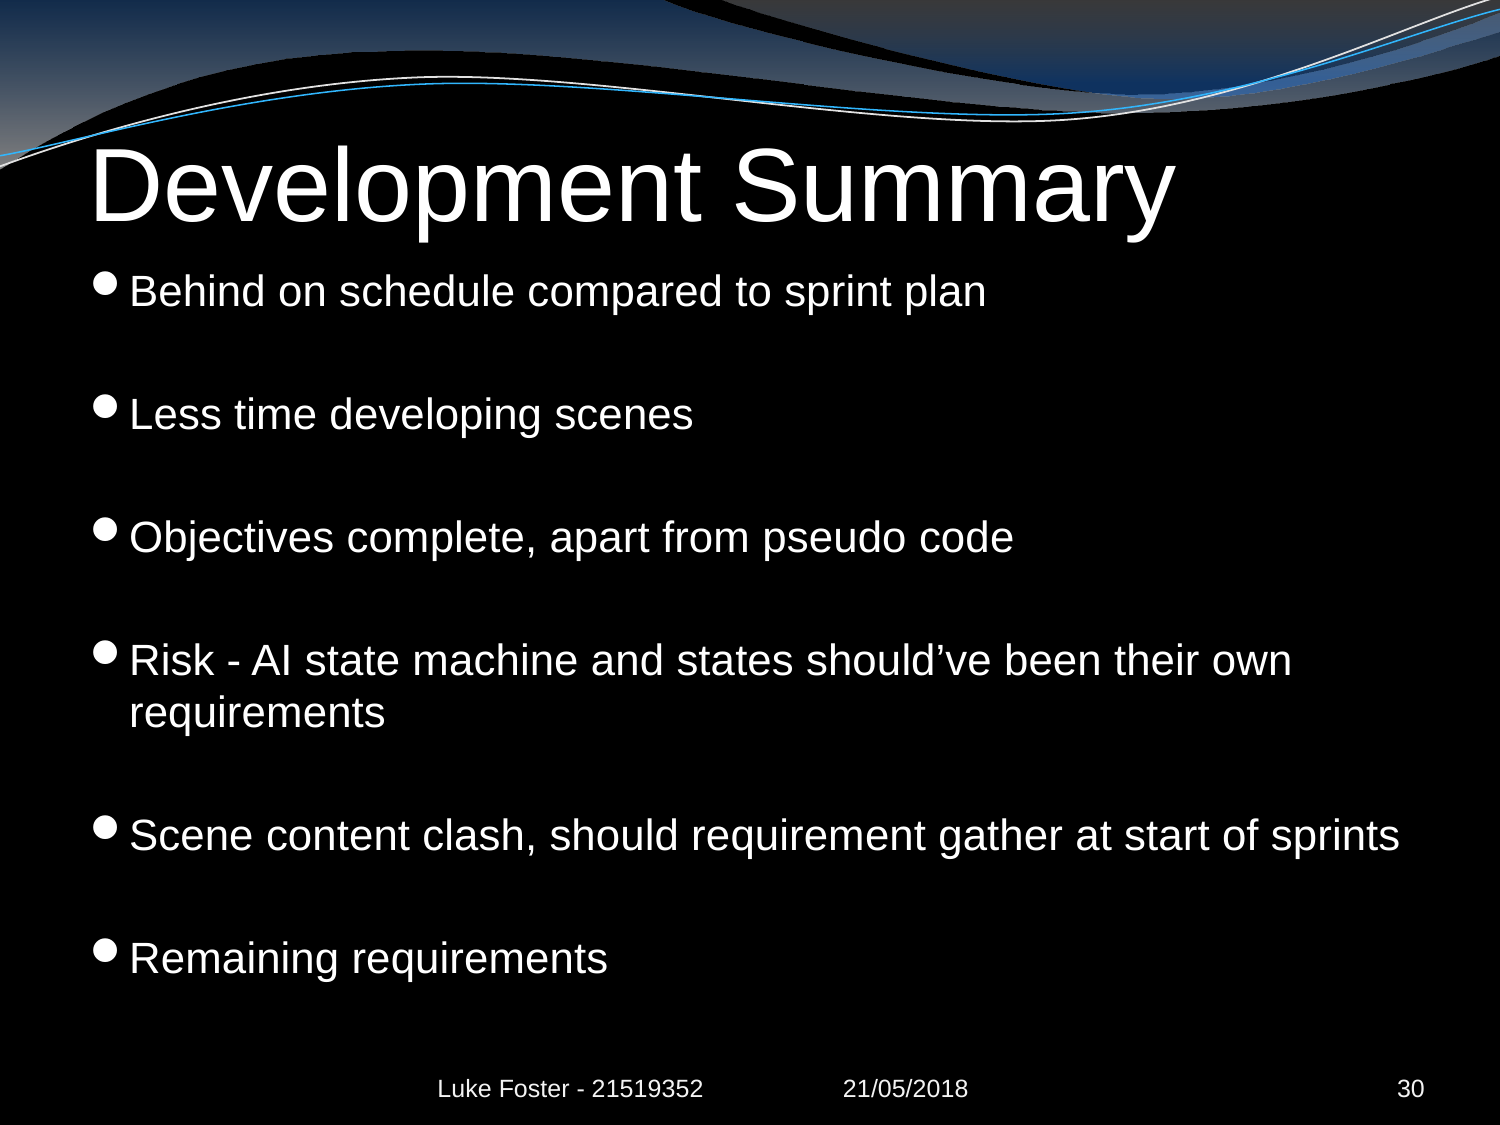

# Development Summary
Behind on schedule compared to sprint plan

Less time developing scenes

Objectives complete, apart from pseudo code

Risk - AI state machine and states should’ve been their own requirements

Scene content clash, should requirement gather at start of sprints

Remaining requirements

Luke Foster - 21519352                    21/05/2018
30